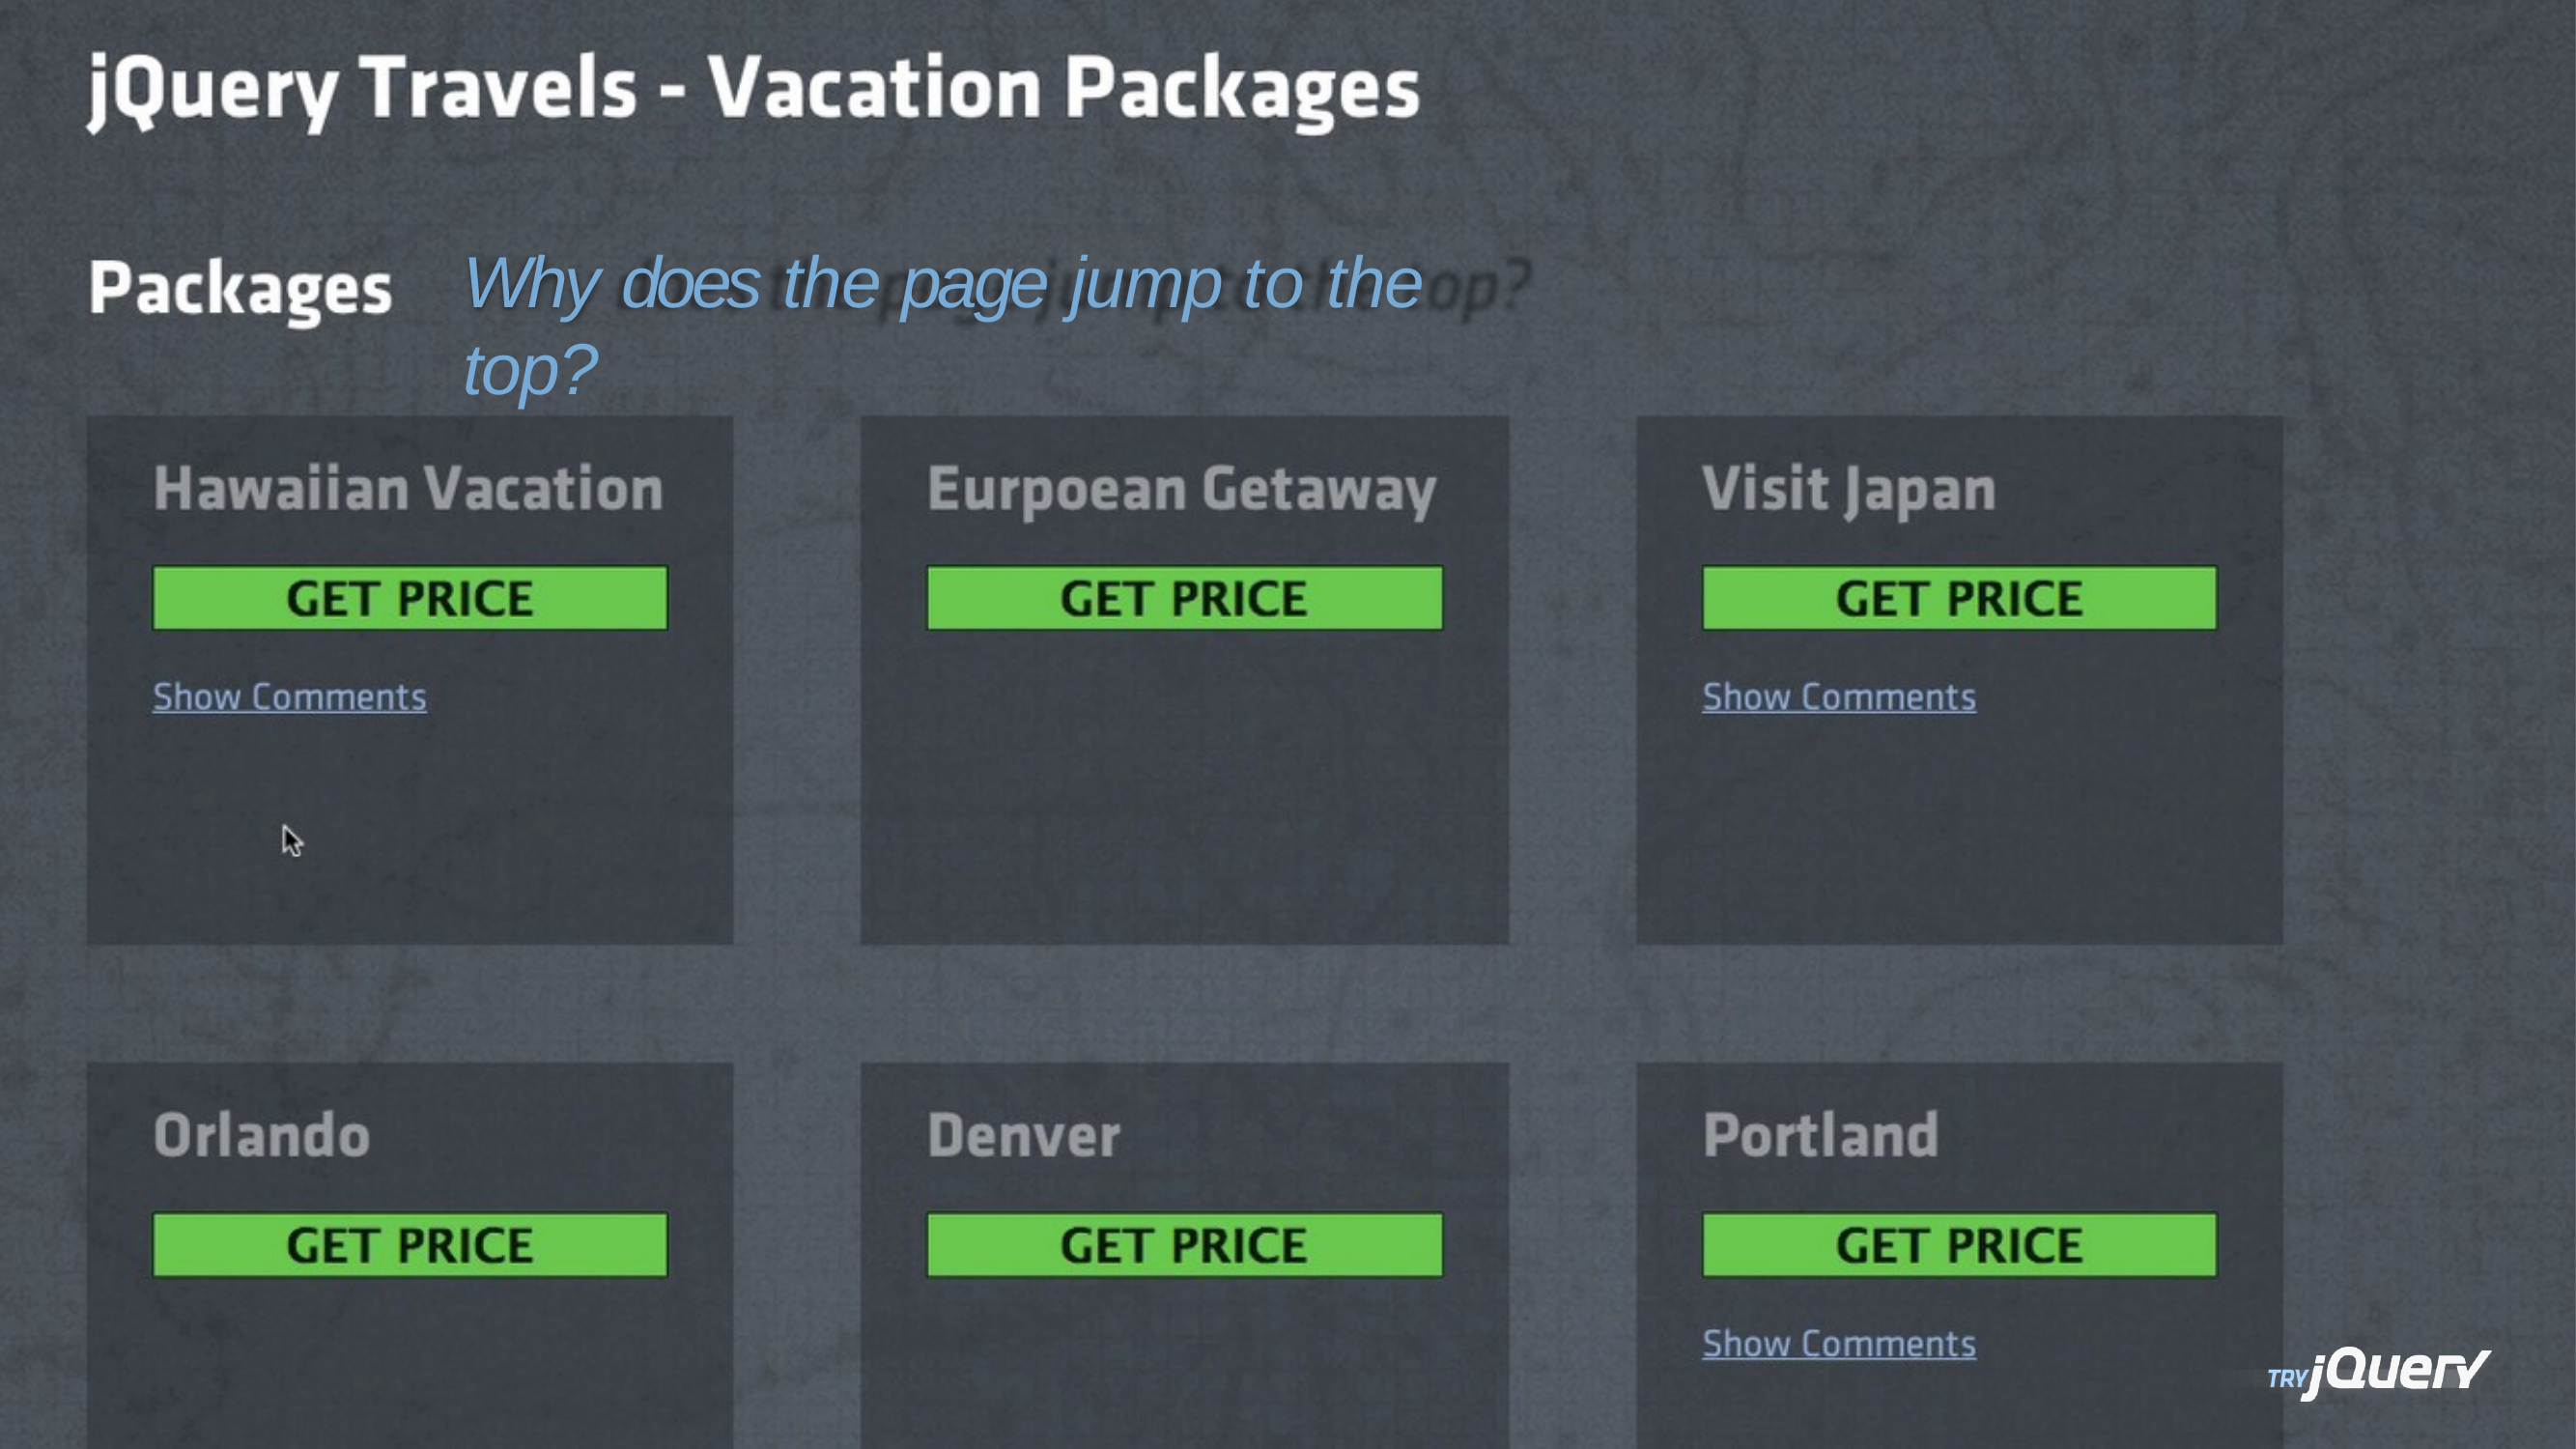

# Why does the page jump to the top?